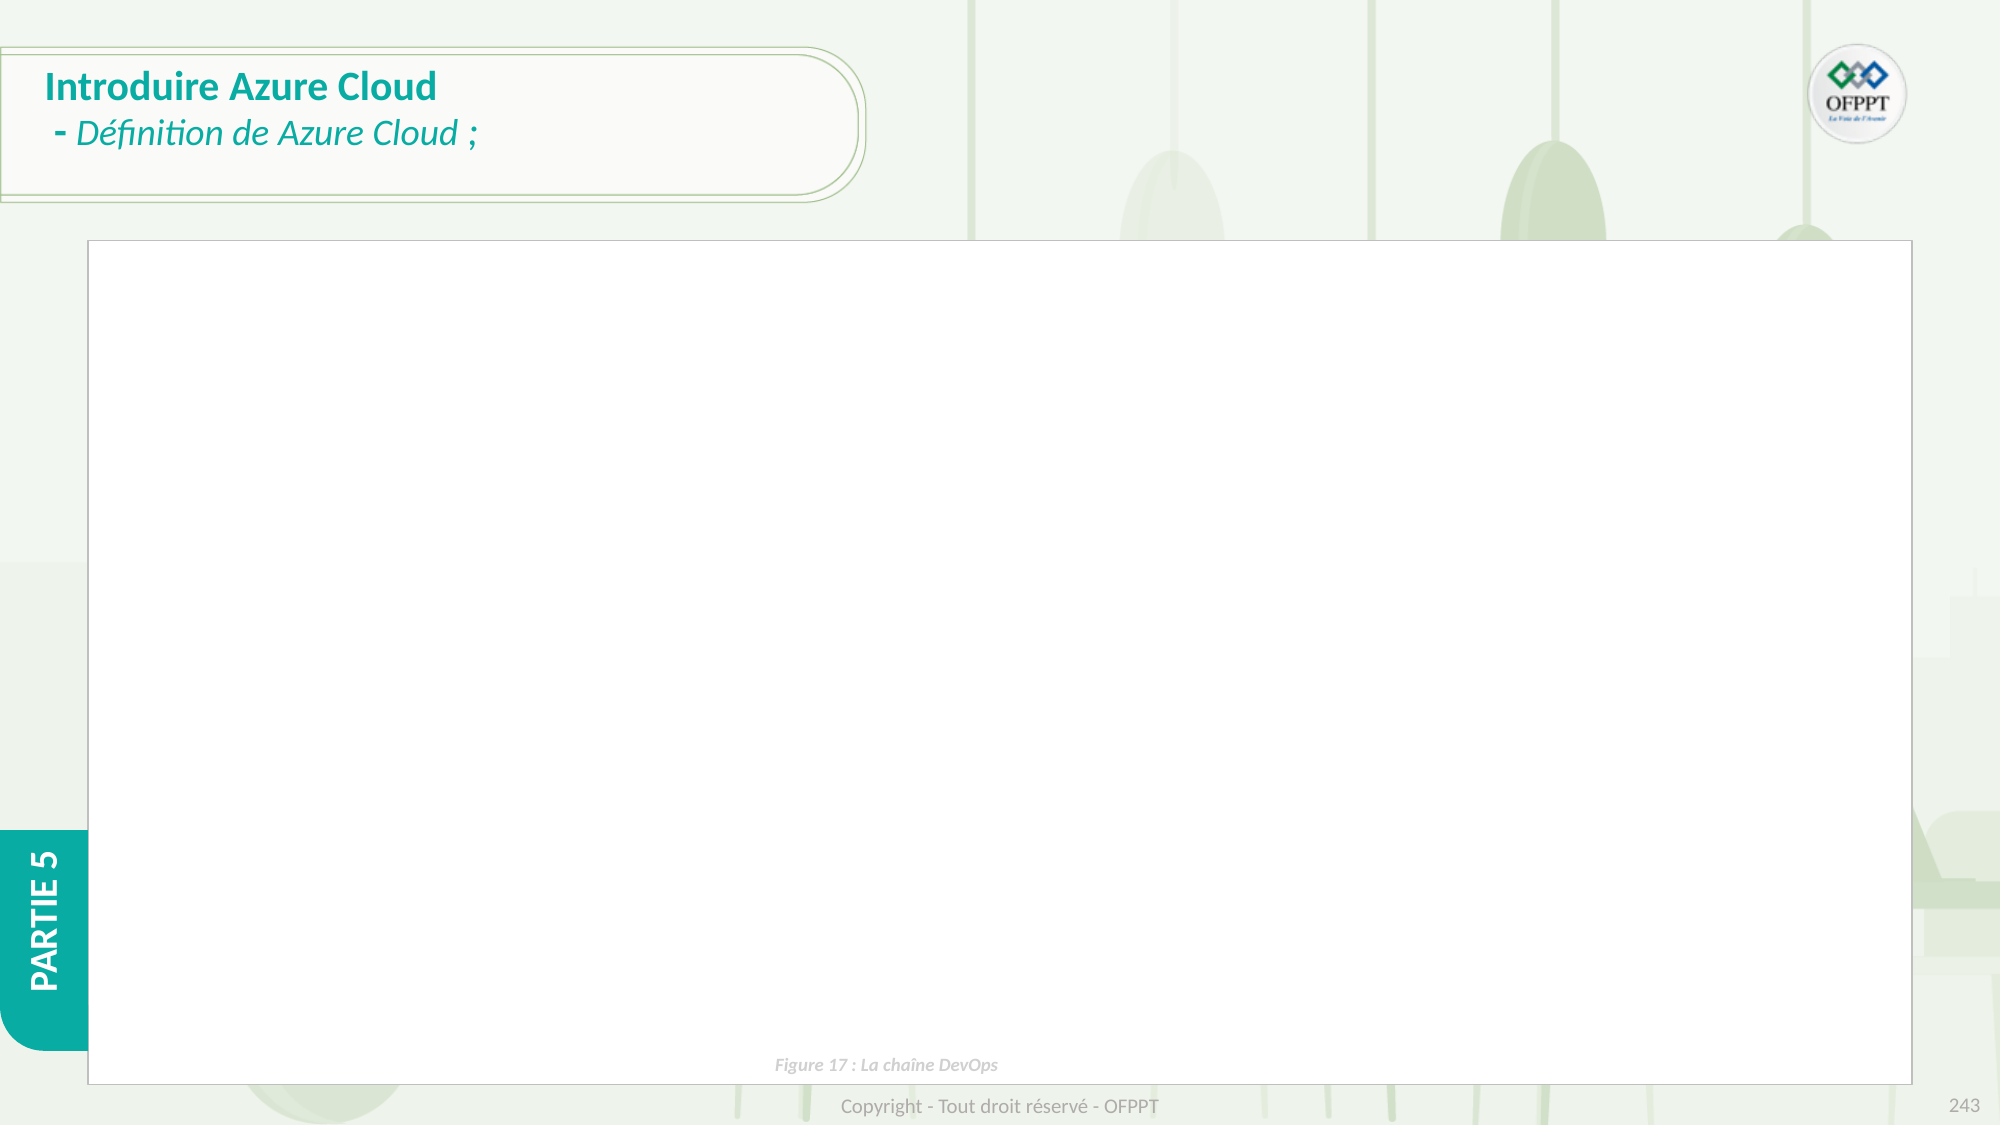

# Introduire Azure Cloud - Définition de Azure Cloud ;

Figure 17 : La chaîne DevOps